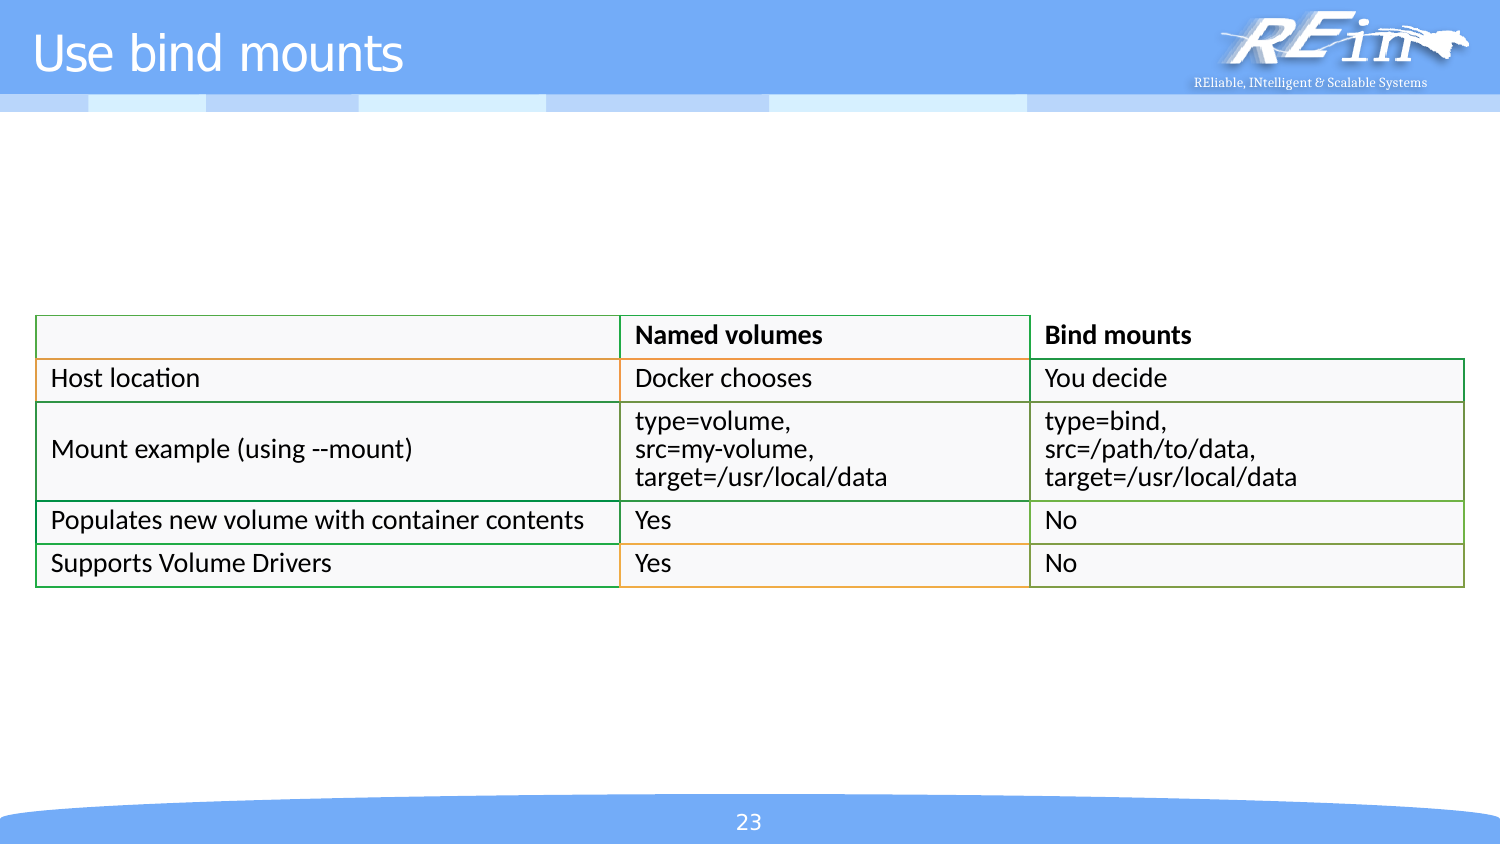

# Use bind mounts
|  | Named volumes | Bind mounts |
| --- | --- | --- |
| Host location | Docker chooses | You decide |
| Mount example (using --mount) | type=volume, src=my-volume, target=/usr/local/data | type=bind, src=/path/to/data, target=/usr/local/data |
| Populates new volume with container contents | Yes | No |
| Supports Volume Drivers | Yes | No |

23